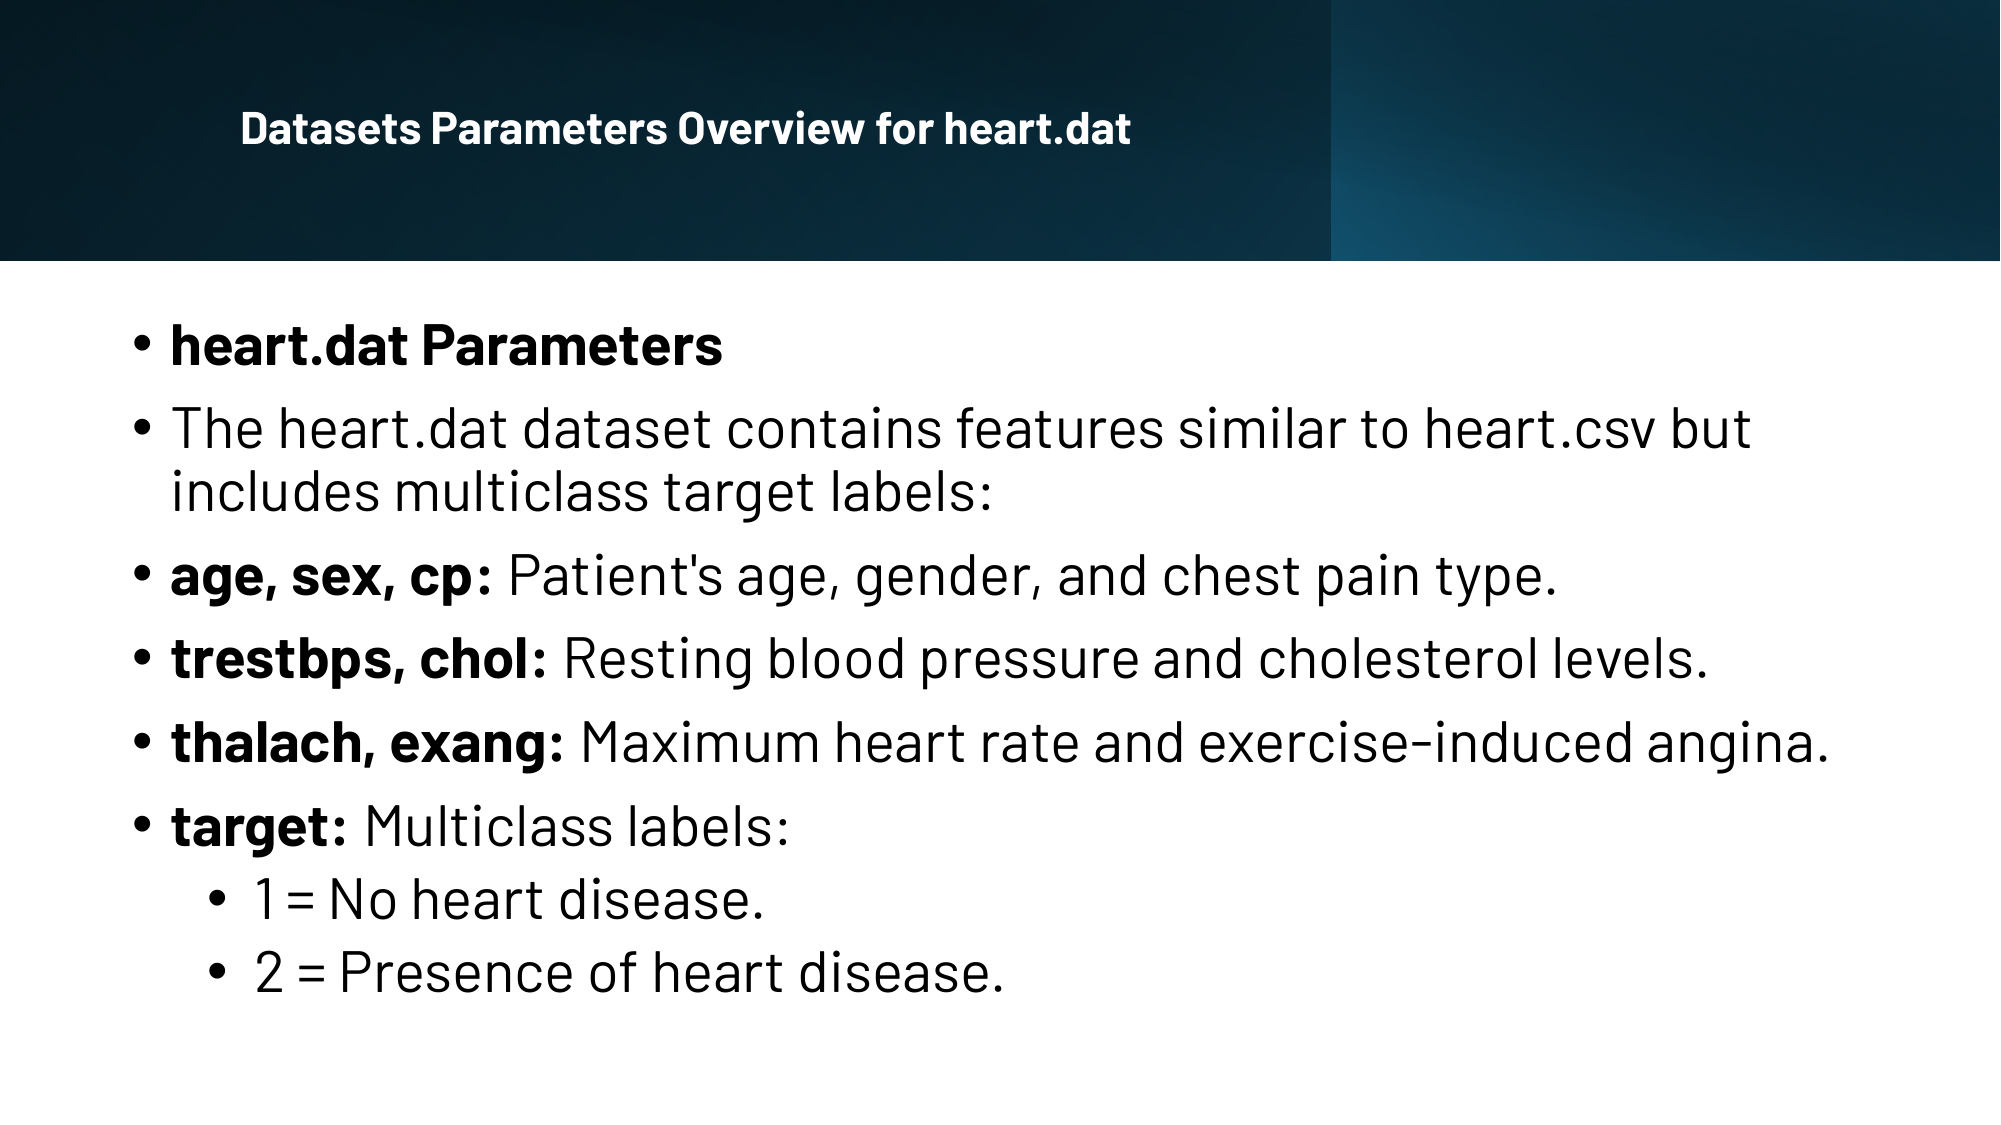

# Datasets Parameters Overview for heart.dat
heart.dat Parameters
The heart.dat dataset contains features similar to heart.csv but includes multiclass target labels:
age, sex, cp: Patient's age, gender, and chest pain type.
trestbps, chol: Resting blood pressure and cholesterol levels.
thalach, exang: Maximum heart rate and exercise-induced angina.
target: Multiclass labels:
1 = No heart disease.
2 = Presence of heart disease.